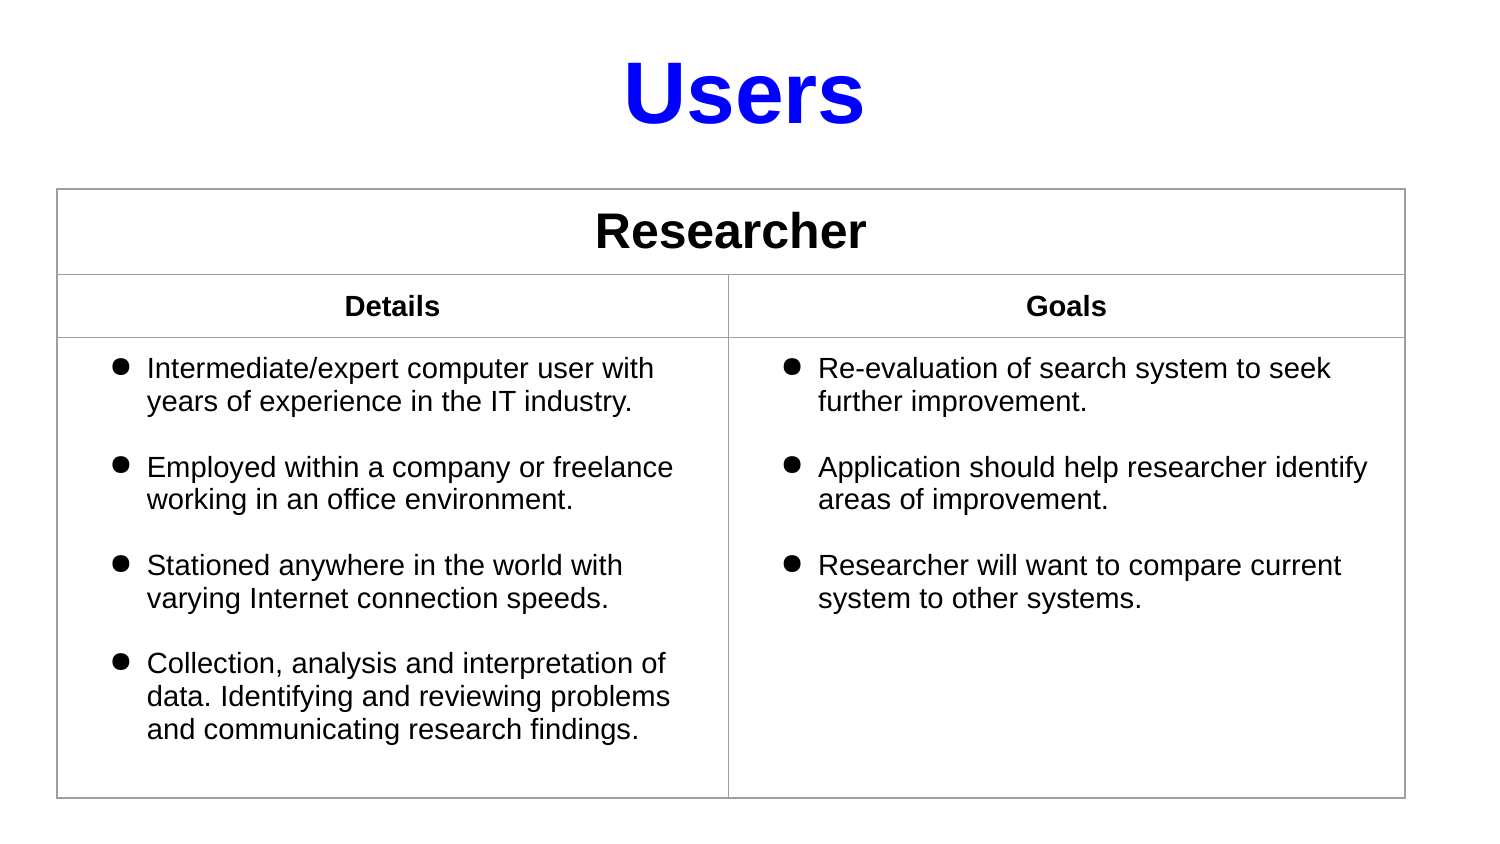

# Users
| Researcher |  |
| --- | --- |
| Details | Goals |
| Intermediate/expert computer user with years of experience in the IT industry. Employed within a company or freelance working in an office environment. Stationed anywhere in the world with varying Internet connection speeds. Collection, analysis and interpretation of data. Identifying and reviewing problems and communicating research findings. | Re-evaluation of search system to seek further improvement. Application should help researcher identify areas of improvement. Researcher will want to compare current system to other systems. |